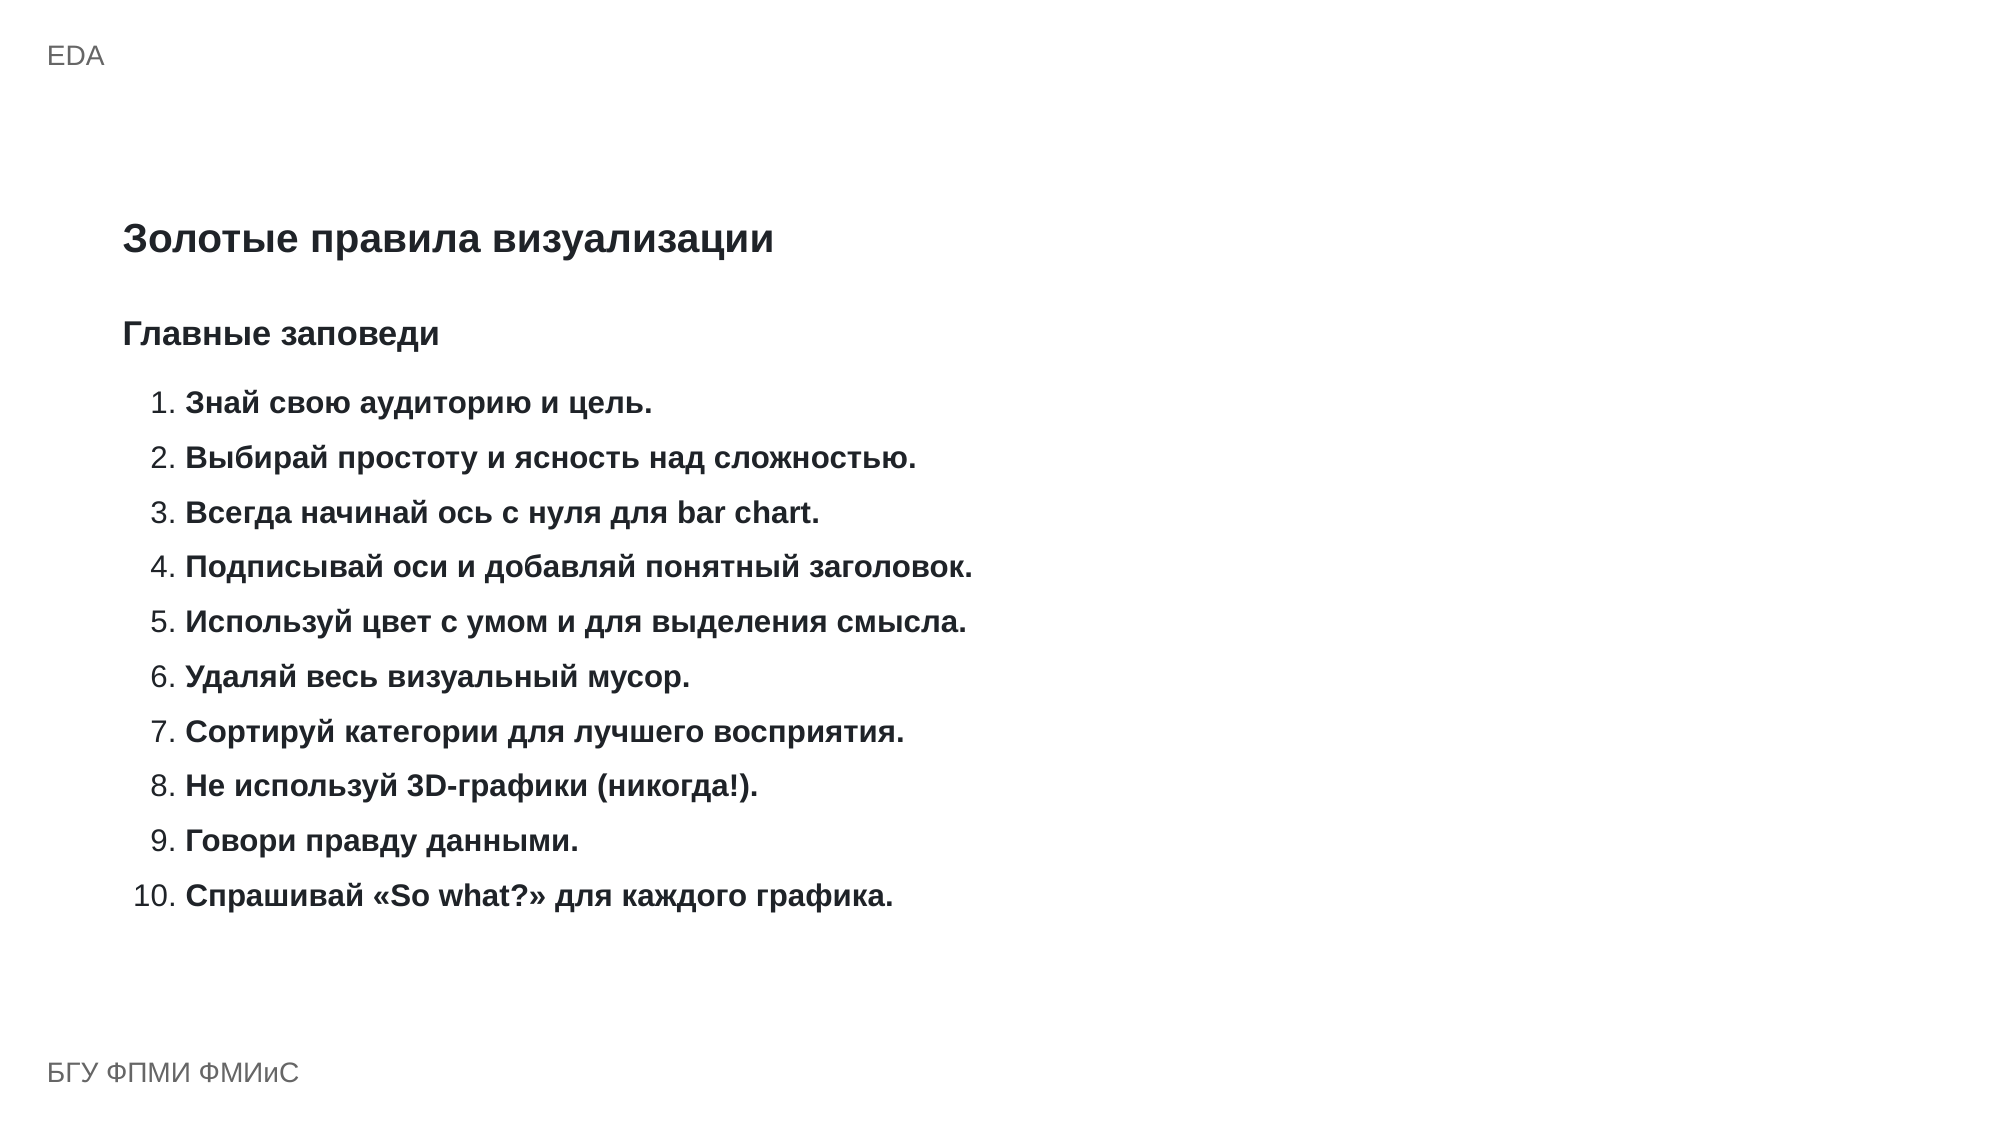

EDA
Золотые правила визуализации
Главные заповеди
1. Знай свою аудиторию и цель.
2. Выбирай простоту и ясность над сложностью.
3. Всегда начинай ось с нуля для bar chart.
4. Подписывай оси и добавляй понятный заголовок.
5. Используй цвет с умом и для выделения смысла.
6. Удаляй весь визуальный мусор.
7. Сортируй категории для лучшего восприятия.
8. Не используй 3D-графики (никогда!).
9. Говори правду данными.
10. Спрашивай «So what?» для каждого графика.
БГУ ФПМИ ФМИиС